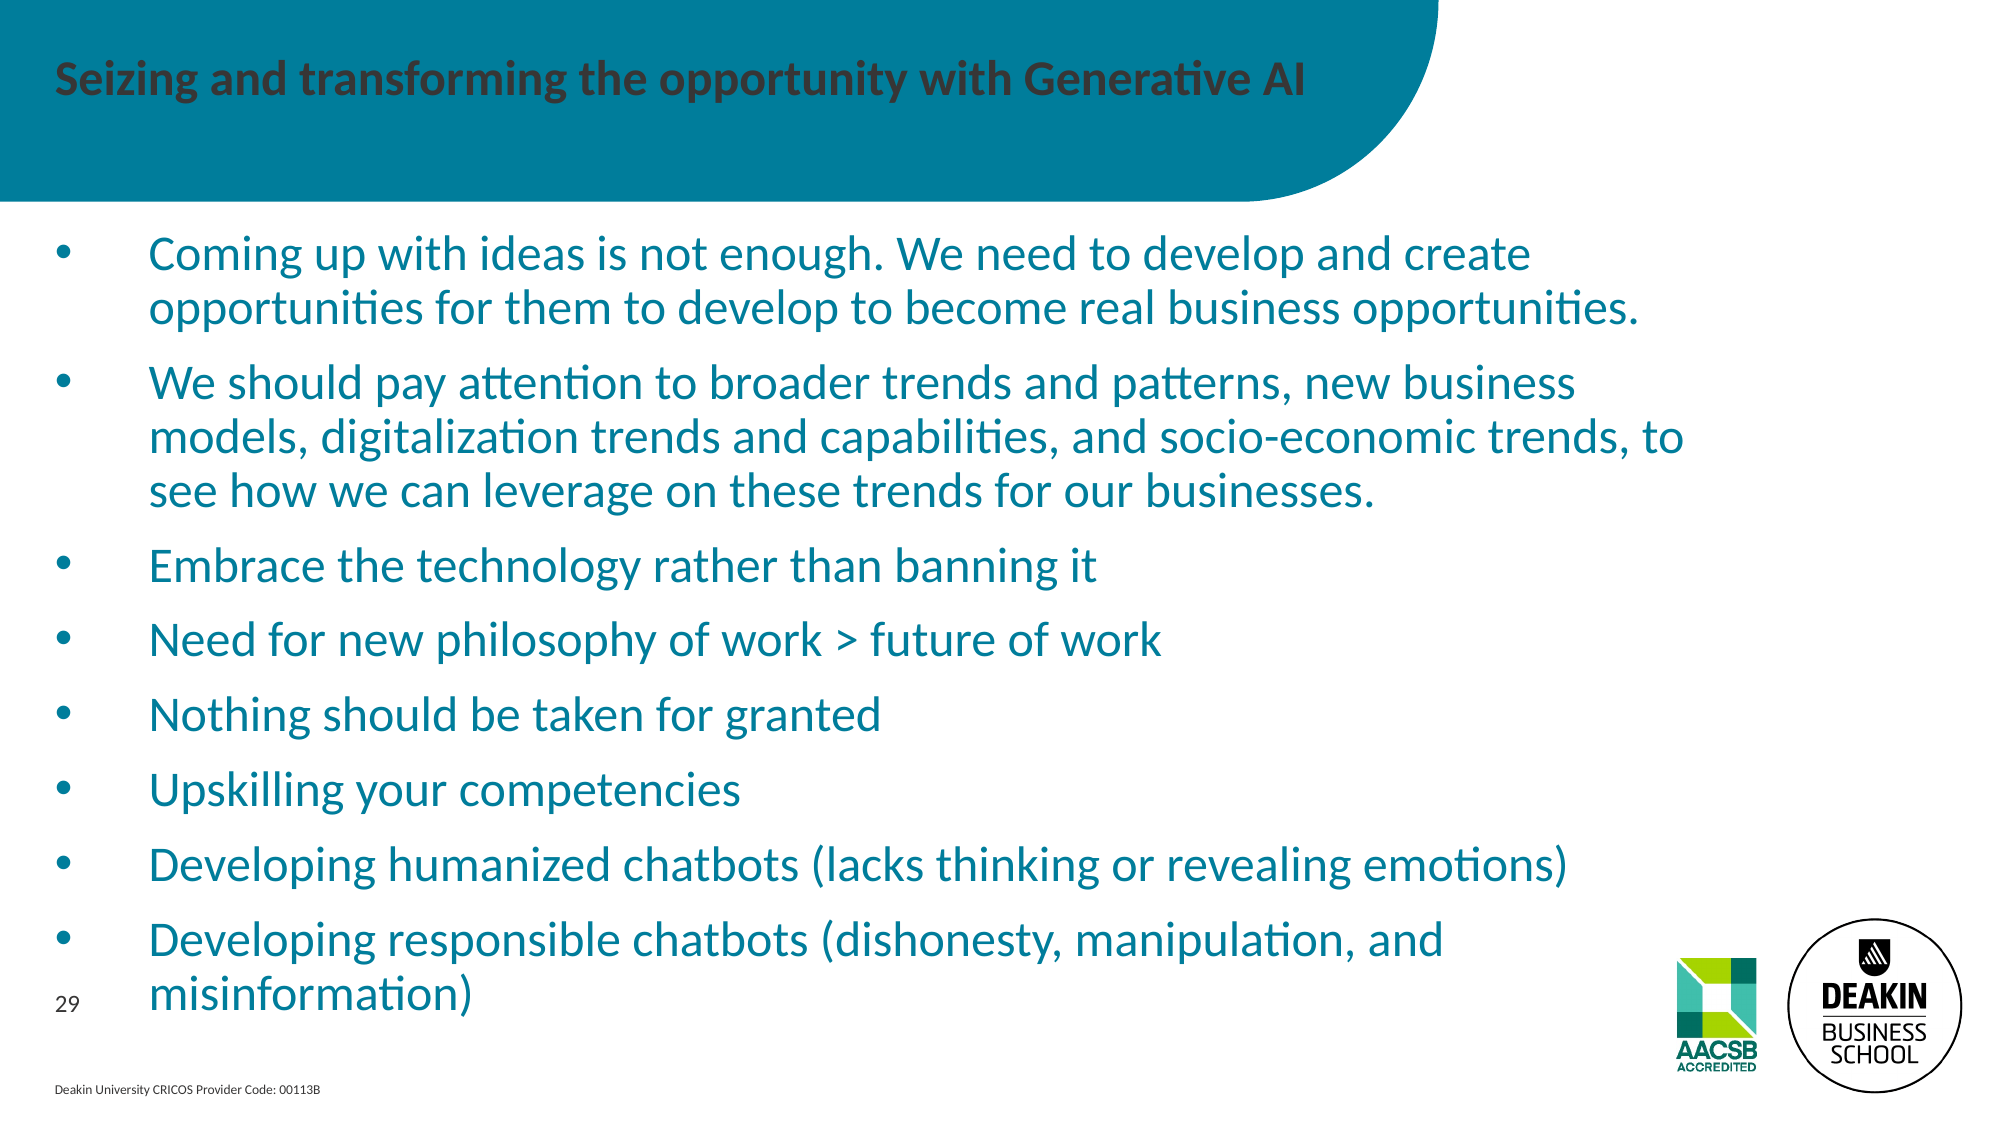

# Seizing and transforming the opportunity with Generative AI

Coming up with ideas is not enough. We need to develop and create opportunities for them to develop to become real business opportunities.
We should pay attention to broader trends and patterns, new business models, digitalization trends and capabilities, and socio-economic trends, to see how we can leverage on these trends for our businesses.
Embrace the technology rather than banning it
Need for new philosophy of work > future of work
Nothing should be taken for granted
Upskilling your competencies
Developing humanized chatbots (lacks thinking or revealing emotions)
Developing responsible chatbots (dishonesty, manipulation, and misinformation)

29
Deakin University CRICOS Provider Code: 00113B